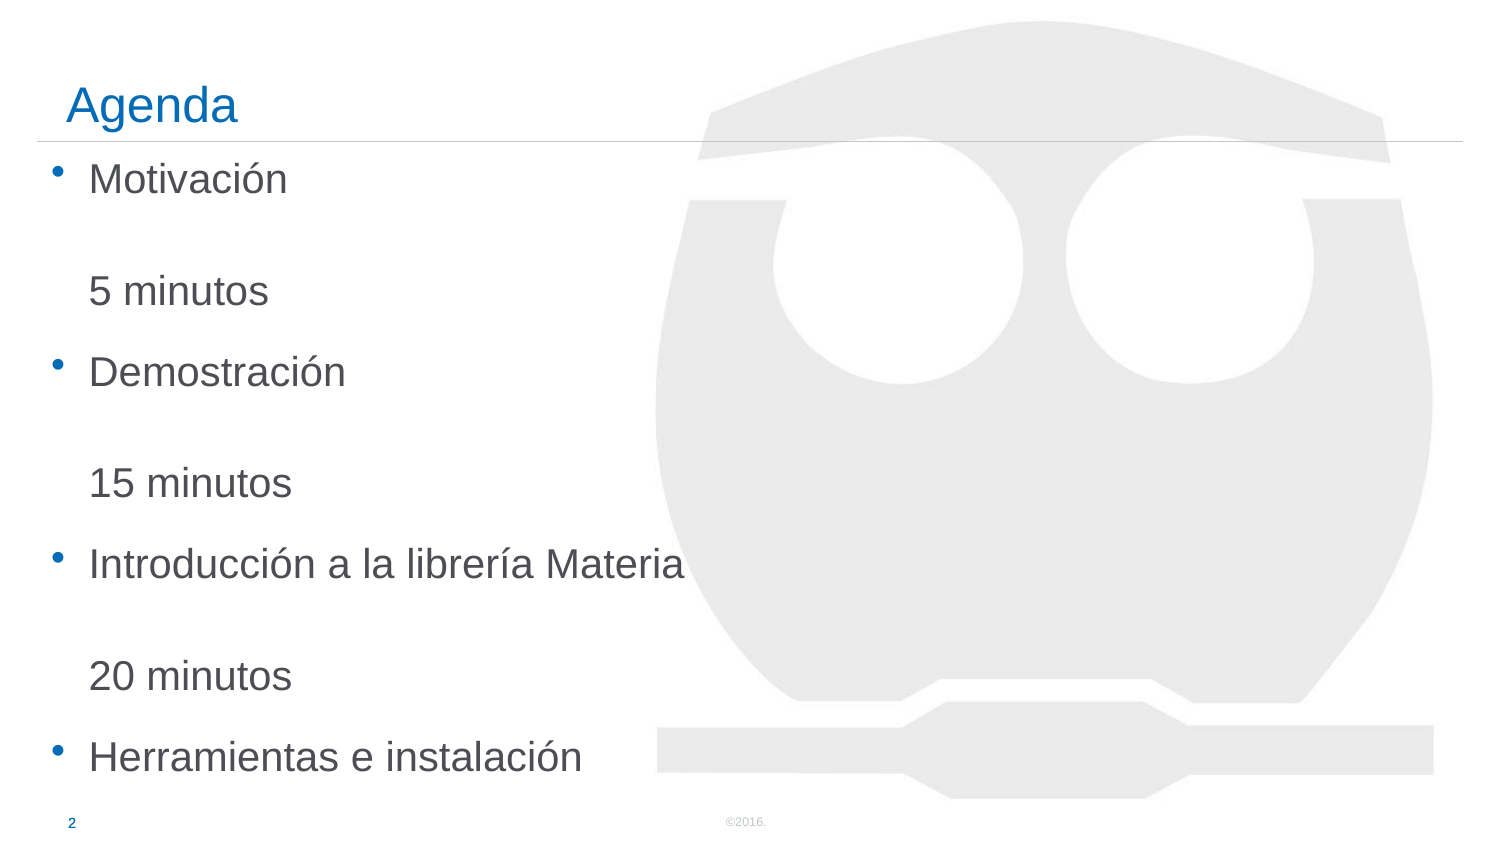

# Agenda
Motivación 	5 minutos
Demostración 	15 minutos
Introducción a la librería Materia 	20 minutos
Herramientas e instalación	5 minutos
Conclusiones	5 minutos
Preguntas y respuestas
Esta presentación pretende dar una idea general sobre la librería creada y su utilización. Detalles sobre el lenguaje de programación son mera necesidad, no la base de esta tesis.